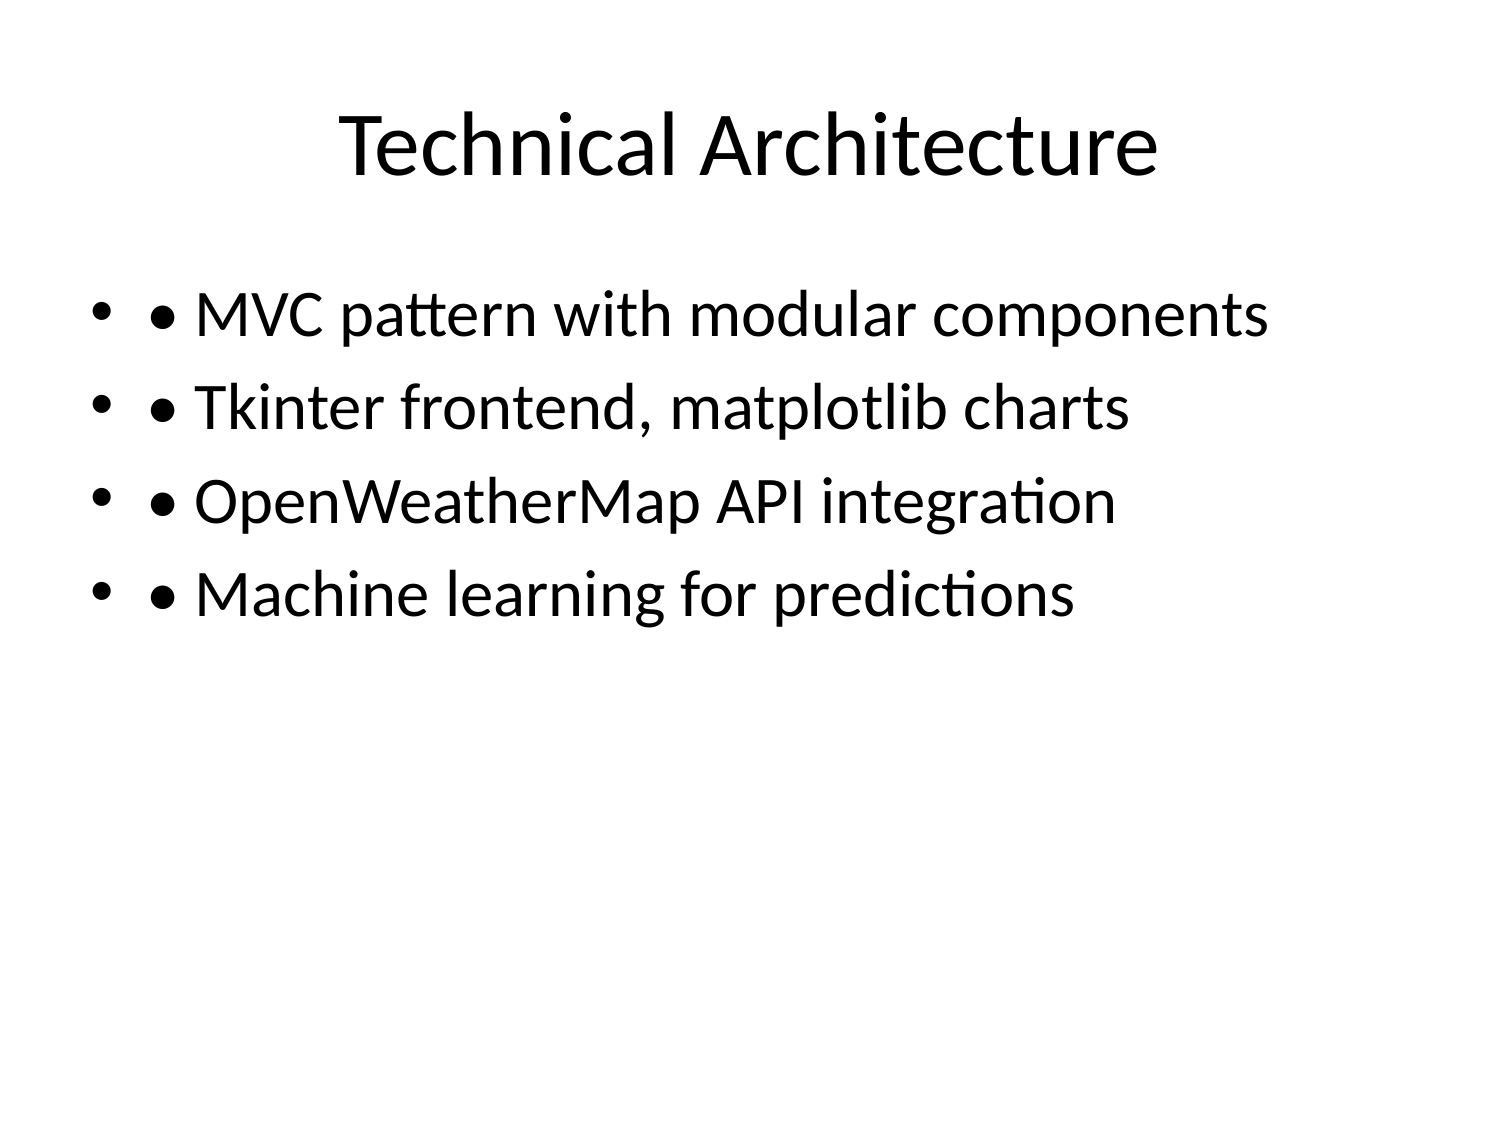

# Technical Architecture
• MVC pattern with modular components
• Tkinter frontend, matplotlib charts
• OpenWeatherMap API integration
• Machine learning for predictions